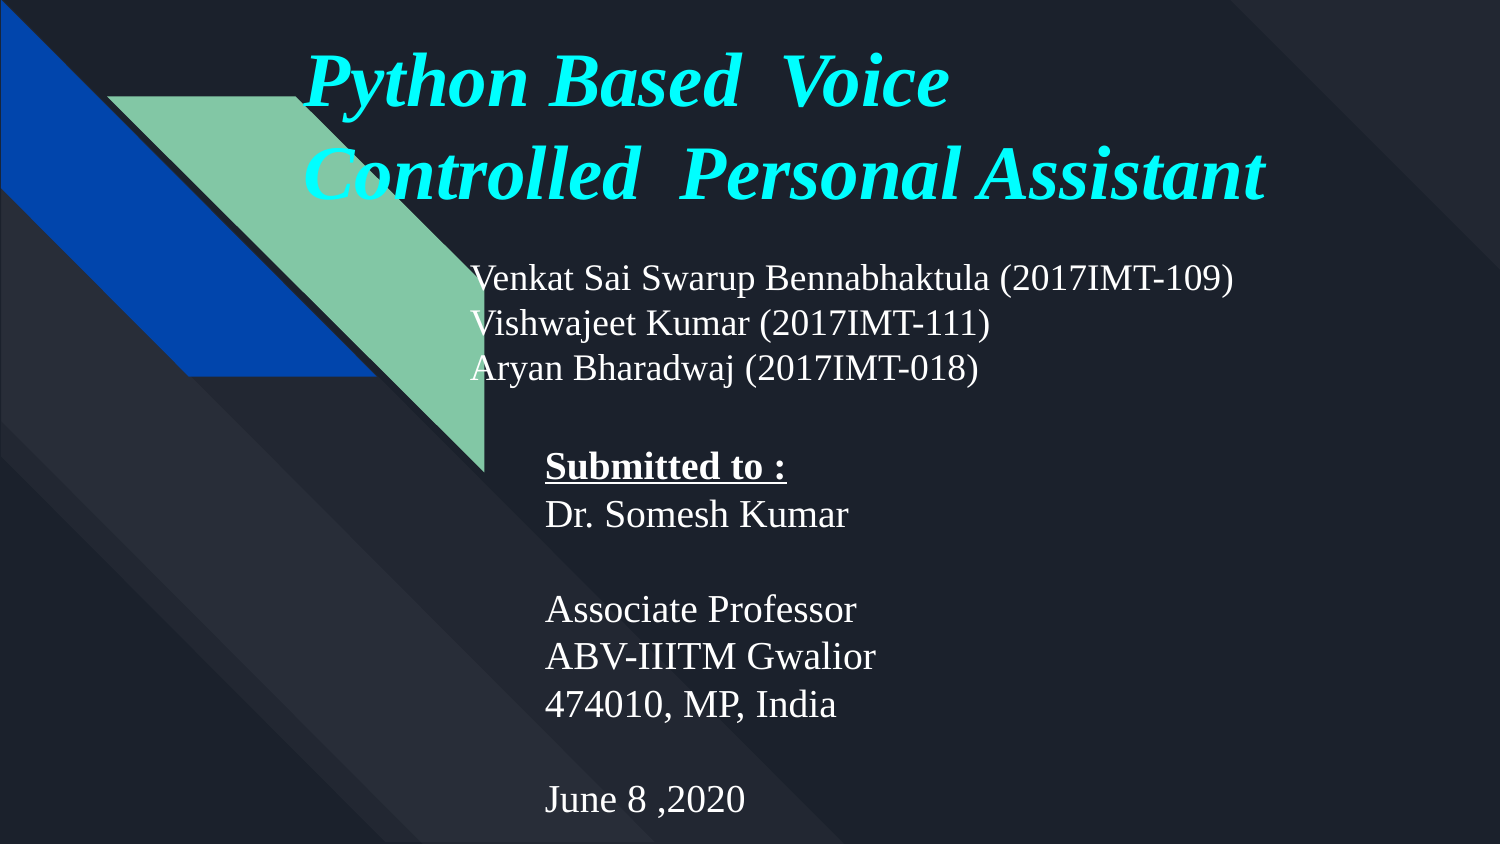

# Python Based  Voice Controlled  Personal Assistant

Venkat Sai Swarup Bennabhaktula (2017IMT-109)
Vishwajeet Kumar (2017IMT-111)
Aryan Bharadwaj (2017IMT-018)

Submitted to :
Dr. Somesh Kumar

Associate Professor
ABV-IIITM Gwalior
474010, MP, India

June 8 ,2020